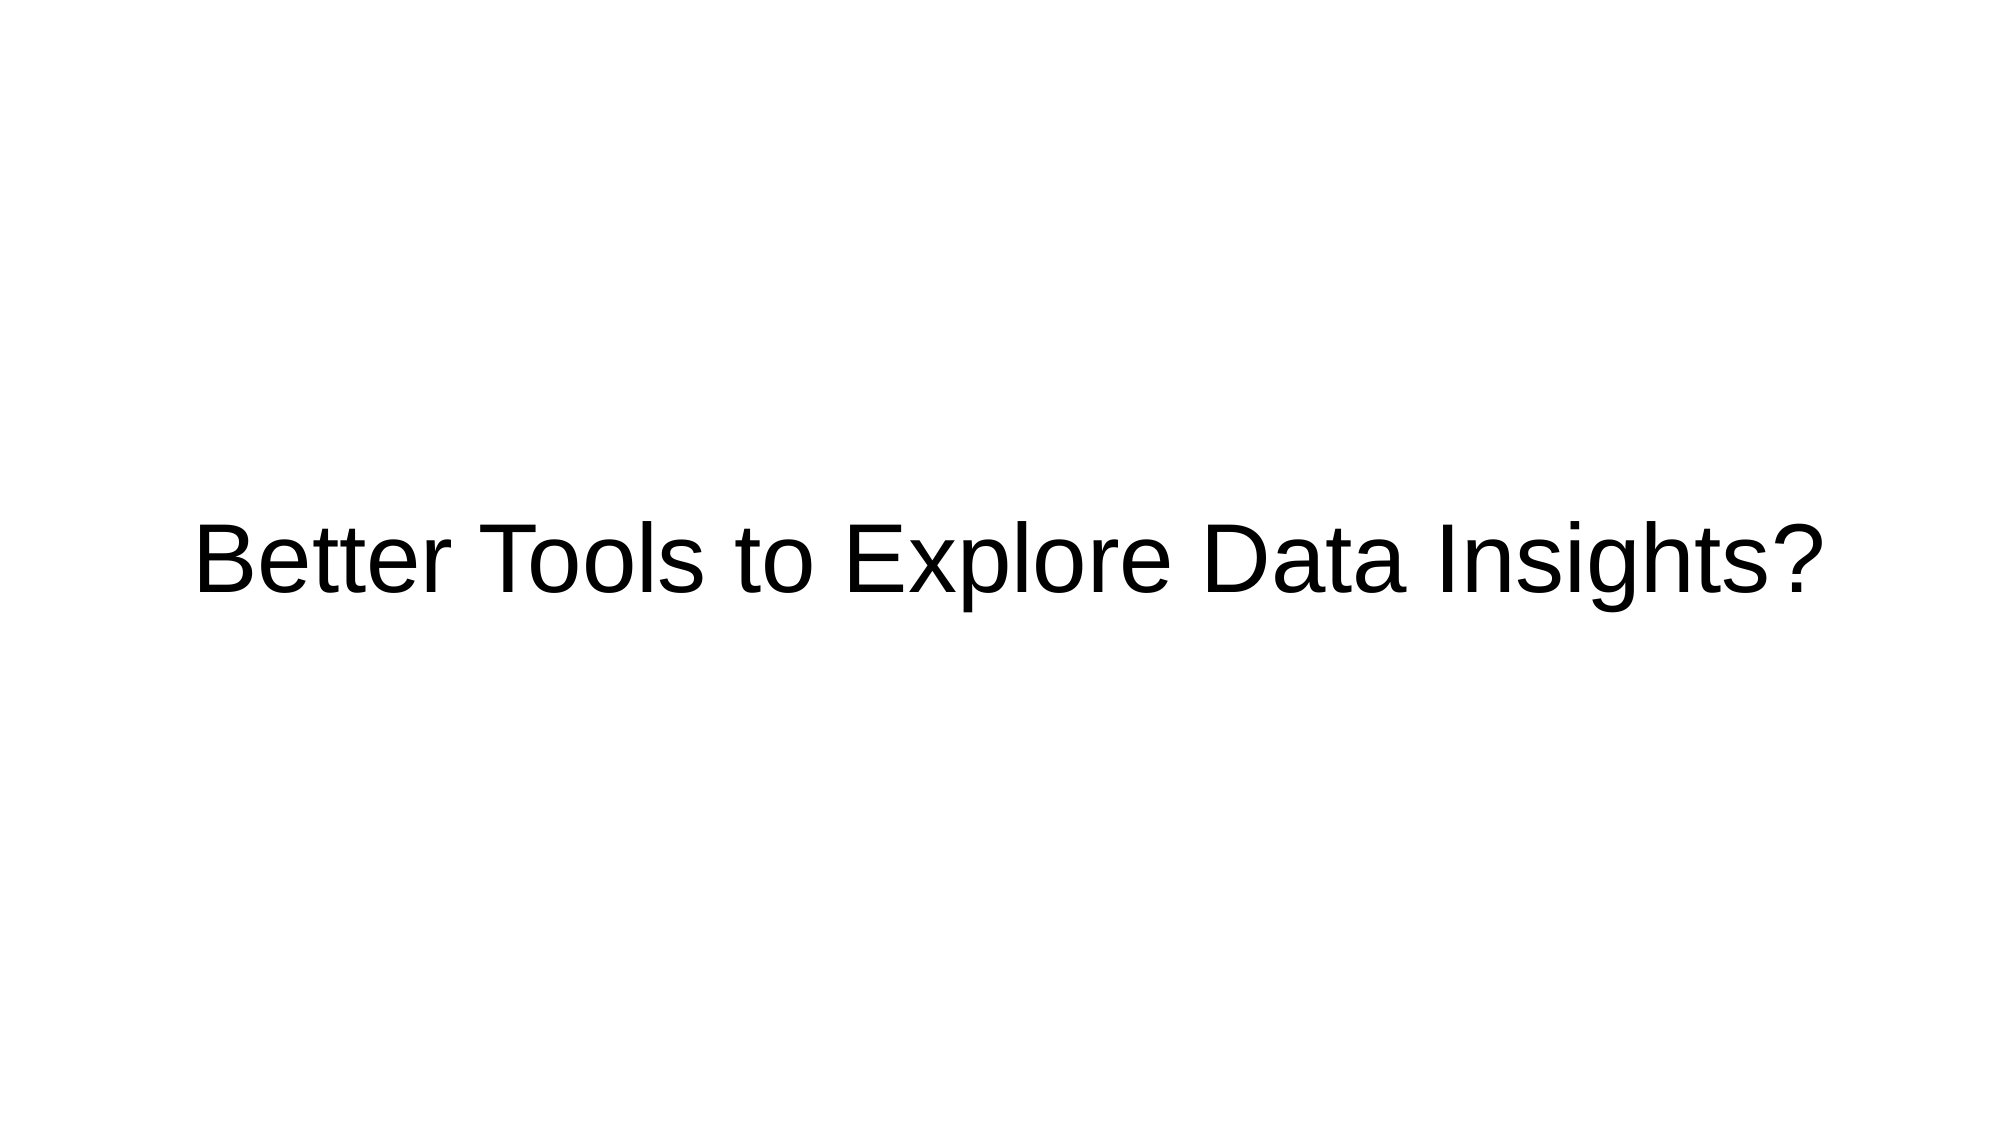

# Better Tools to Explore Data Insights?